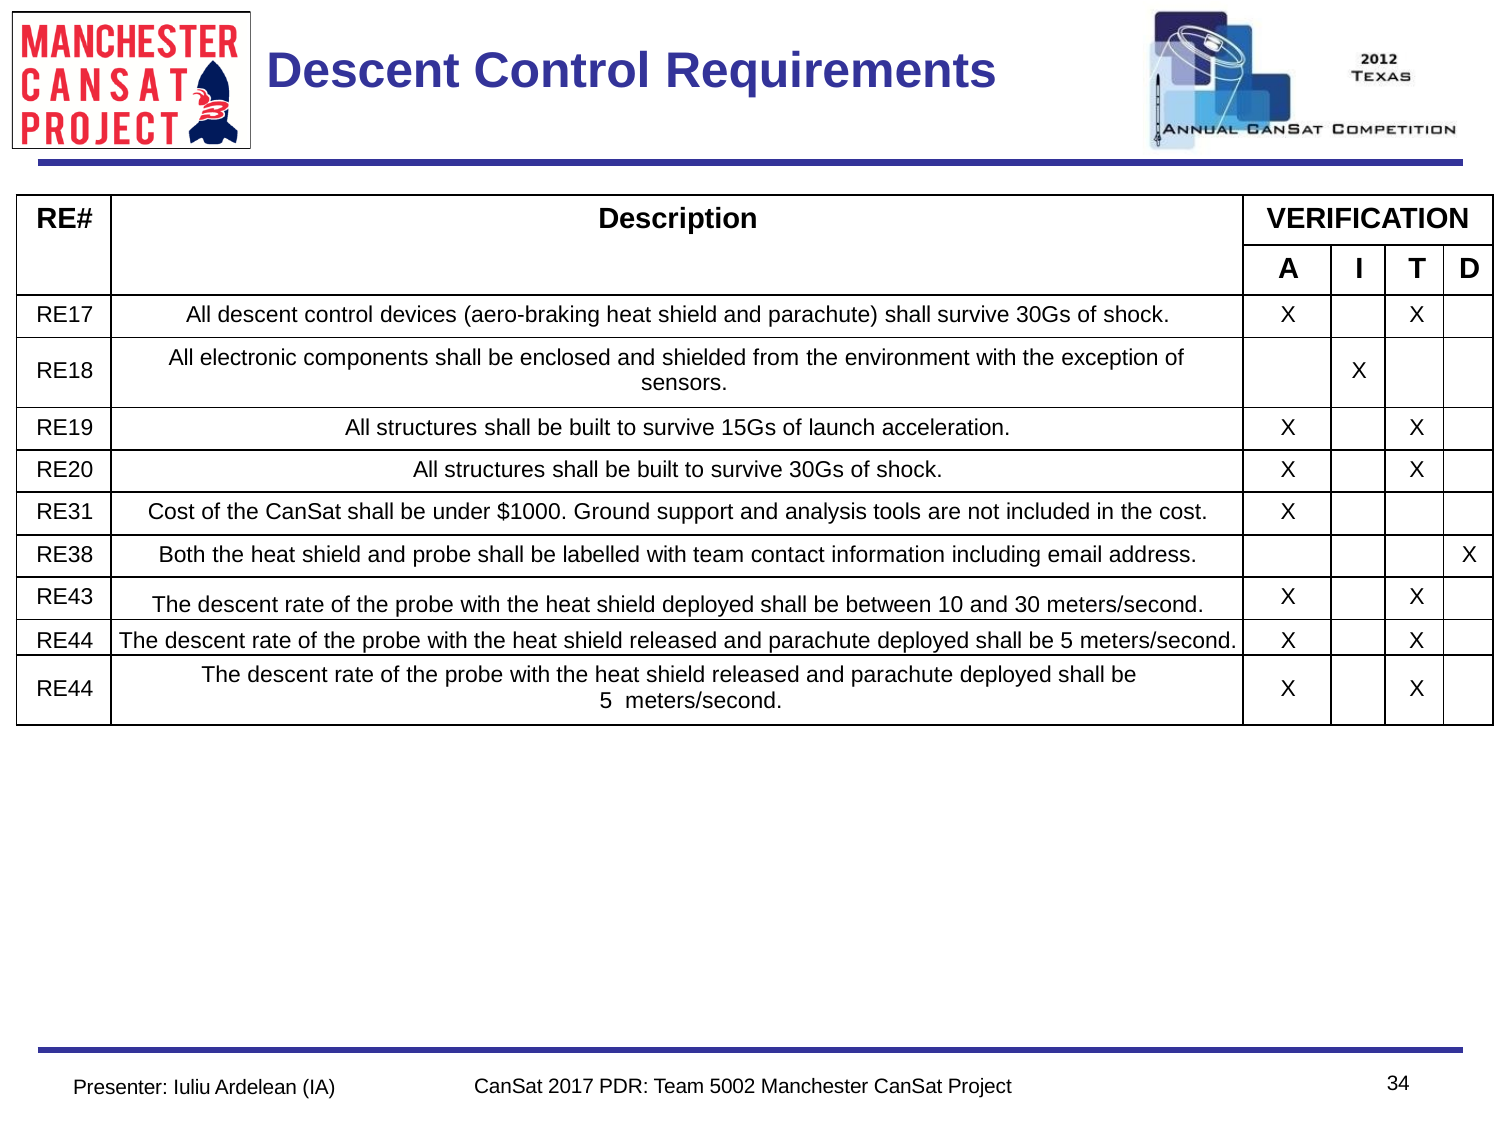

Team Logo
Here
(If You Want)
# Descent Control Requirements

| RE# | Description | VERIFICATION |  |  |  |
| --- | --- | --- | --- | --- | --- |
|  |  | A | I | T | D |
| RE17 | All descent control devices (aero-braking heat shield and parachute) shall survive 30Gs of shock. | X |  | X |  |
| RE18 | All electronic components shall be enclosed and shielded from the environment with the exception of sensors. |  | X |  |  |
| RE19 | All structures shall be built to survive 15Gs of launch acceleration. | X |  | X |  |
| RE20 | All structures shall be built to survive 30Gs of shock. | X |  | X |  |
| RE31 | Cost of the CanSat shall be under $1000. Ground support and analysis tools are not included in the cost. | X |  |  |  |
| RE38 | Both the heat shield and probe shall be labelled with team contact information including email address. |  |  |  | X |
| RE43 | The descent rate of the probe with the heat shield deployed shall be between 10 and 30 meters/second. | X |  | X |  |
| RE44 | The descent rate of the probe with the heat shield released and parachute deployed shall be 5 meters/second. | X |  | X |  |
| RE44 | The descent rate of the probe with the heat shield released and parachute deployed shall be 5 meters/second. | X |  | X |  |
34
CanSat 2017 PDR: Team 5002 Manchester CanSat Project
Presenter: Iuliu Ardelean (IA)